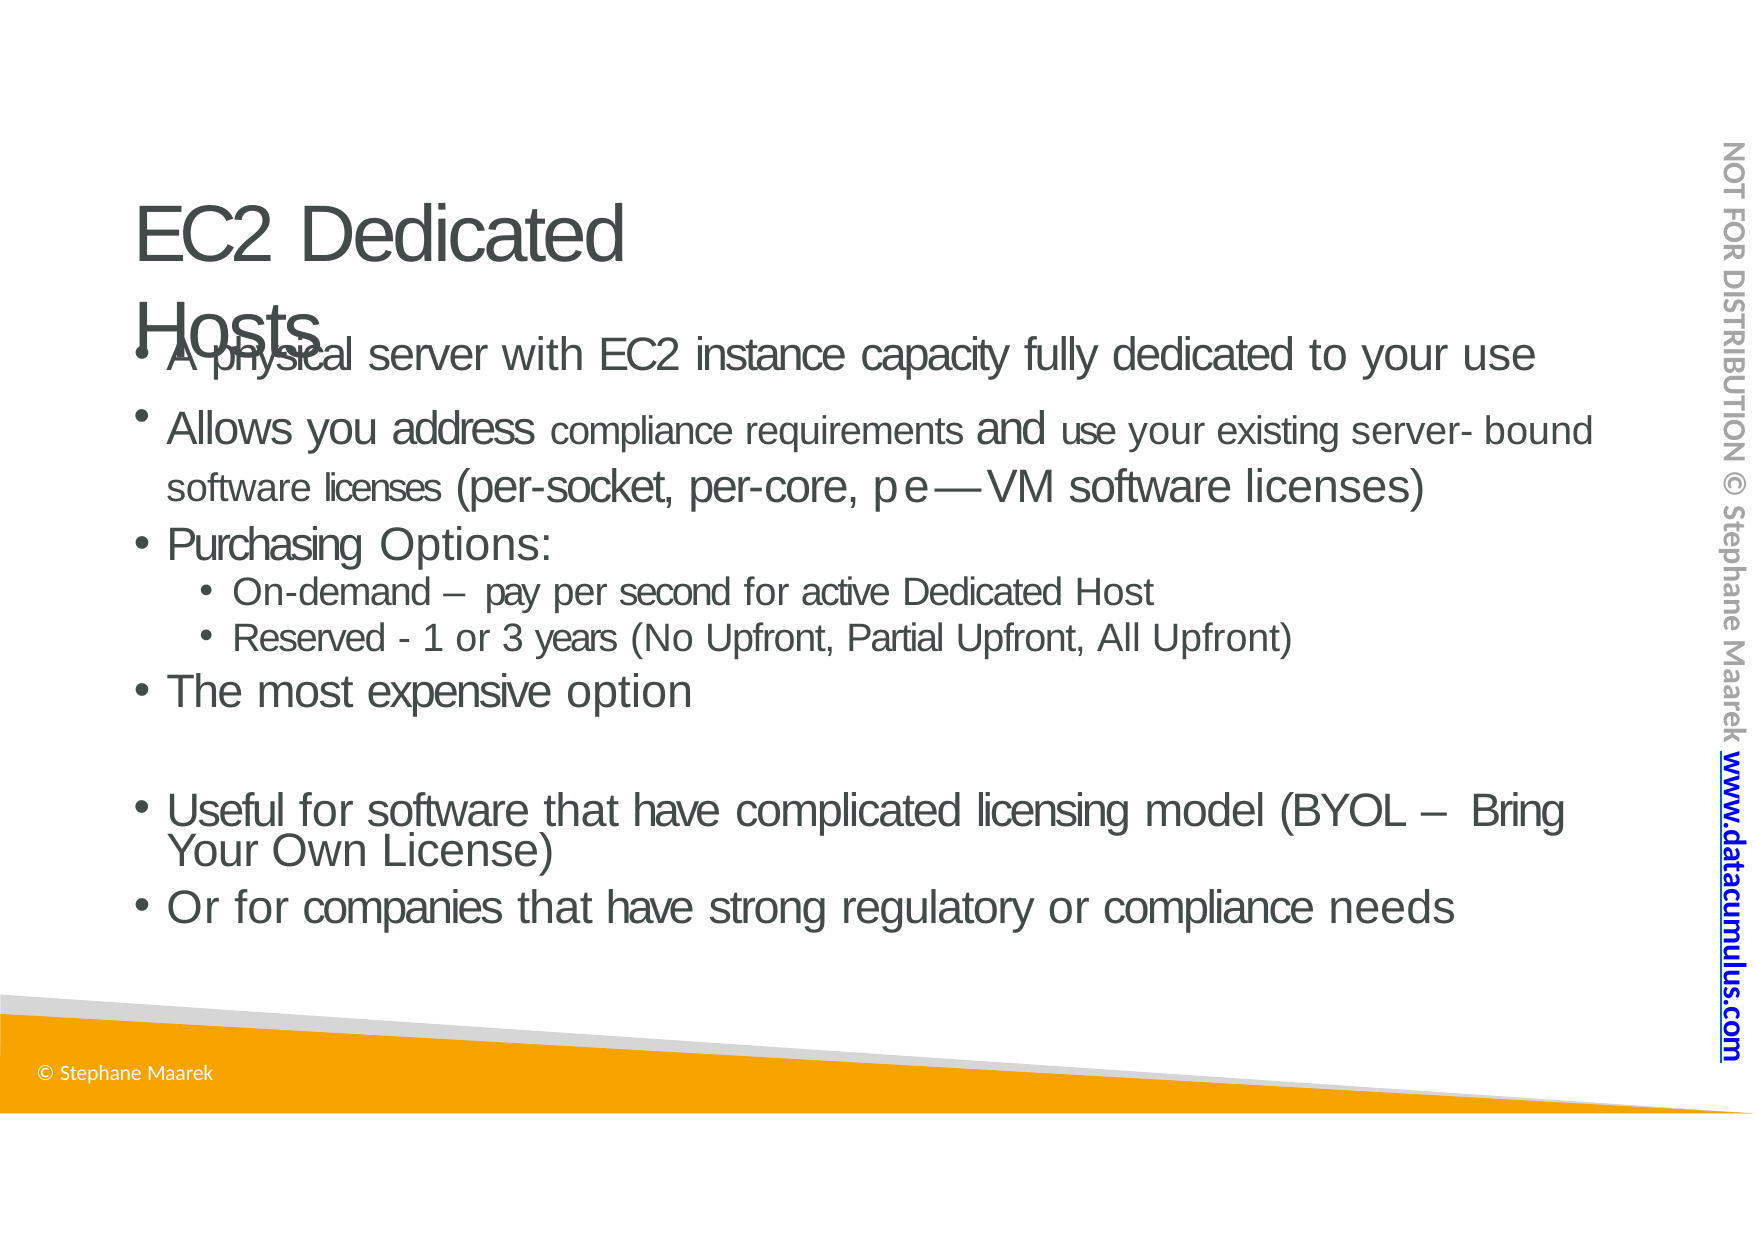

NOT FOR DISTRIBUTION © Stephane Maarek www.datacumulus.com
# EC2 Dedicated Hosts
A physical server with EC2 instance capacity fully dedicated to your use
Allows you address compliance requirements and use your existing server- bound software licenses (per-socket, per-core, pe—VM software licenses)
Purchasing Options:
On-demand – pay per second for active Dedicated Host
Reserved - 1 or 3 years (No Upfront, Partial Upfront, All Upfront)
The most expensive option

Useful for software that have complicated licensing model (BYOL – Bring Your Own License)
Or for companies that have strong regulatory or compliance needs
© Stephane Maarek